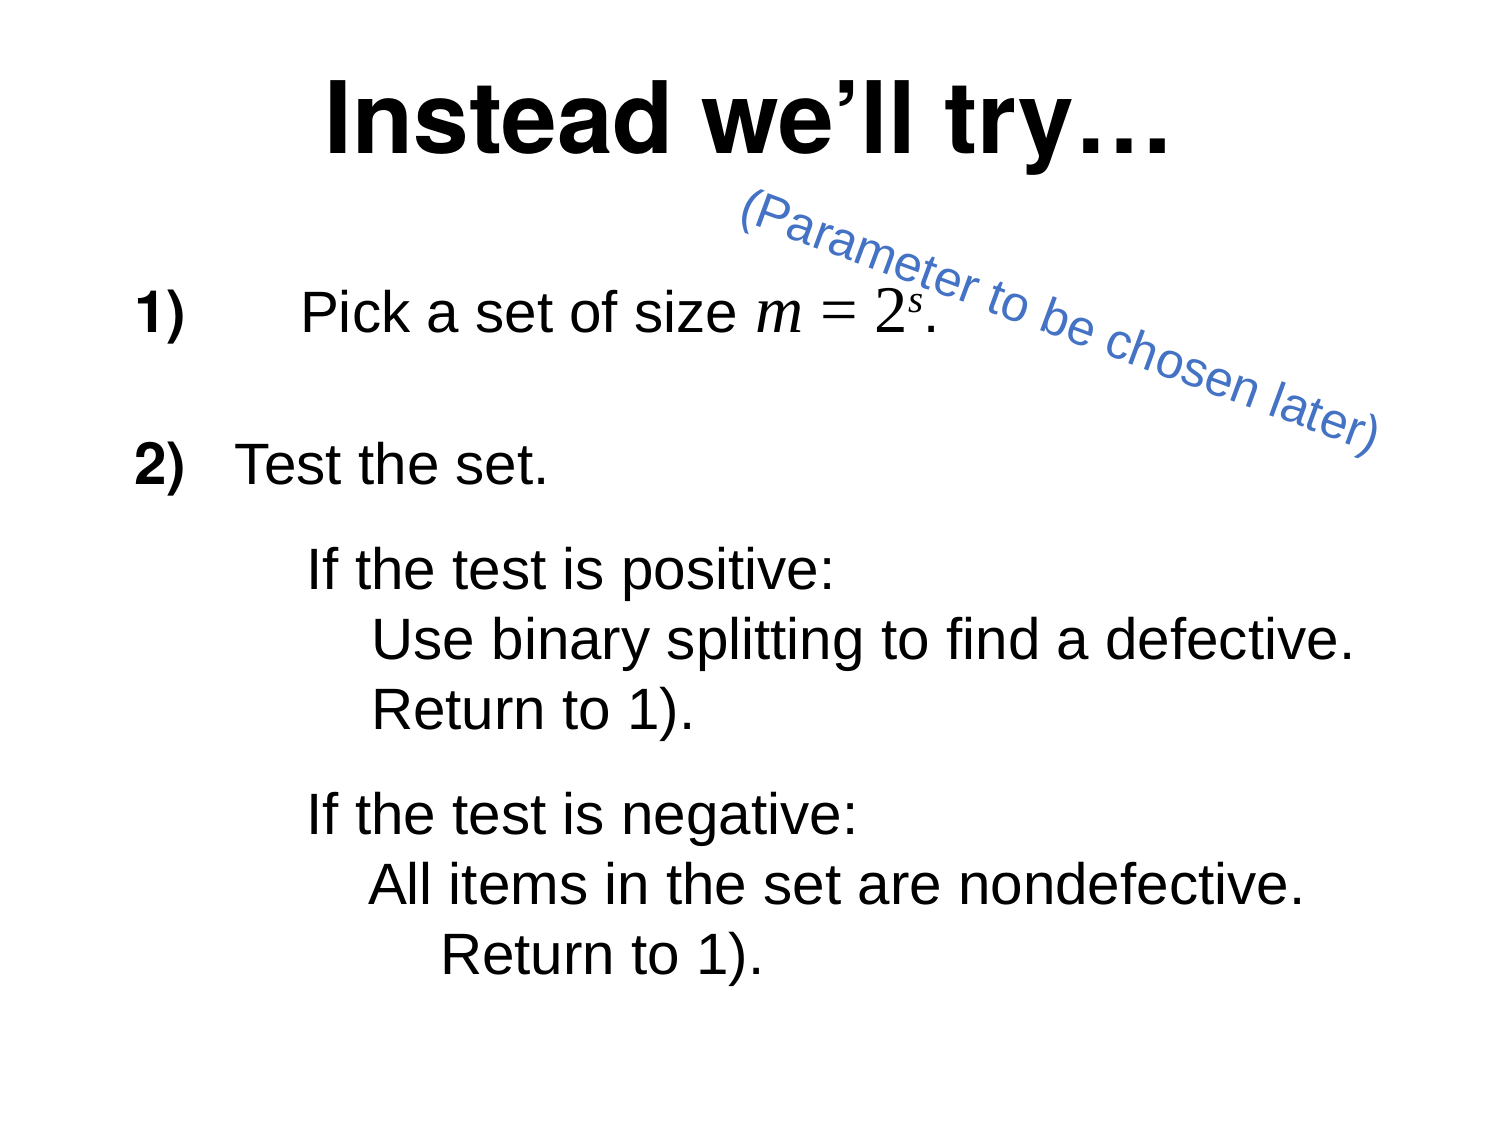

# Instead we’ll try…
1)	 Pick a set of size m = 2s.

2)   Test the set.
      If the test is positive:
          Use binary splitting to find a defective.
          Return to 1).
      If the test is negative:
          All items in the set are nondefective.
	     Return to 1).
(Parameter to be chosen later)